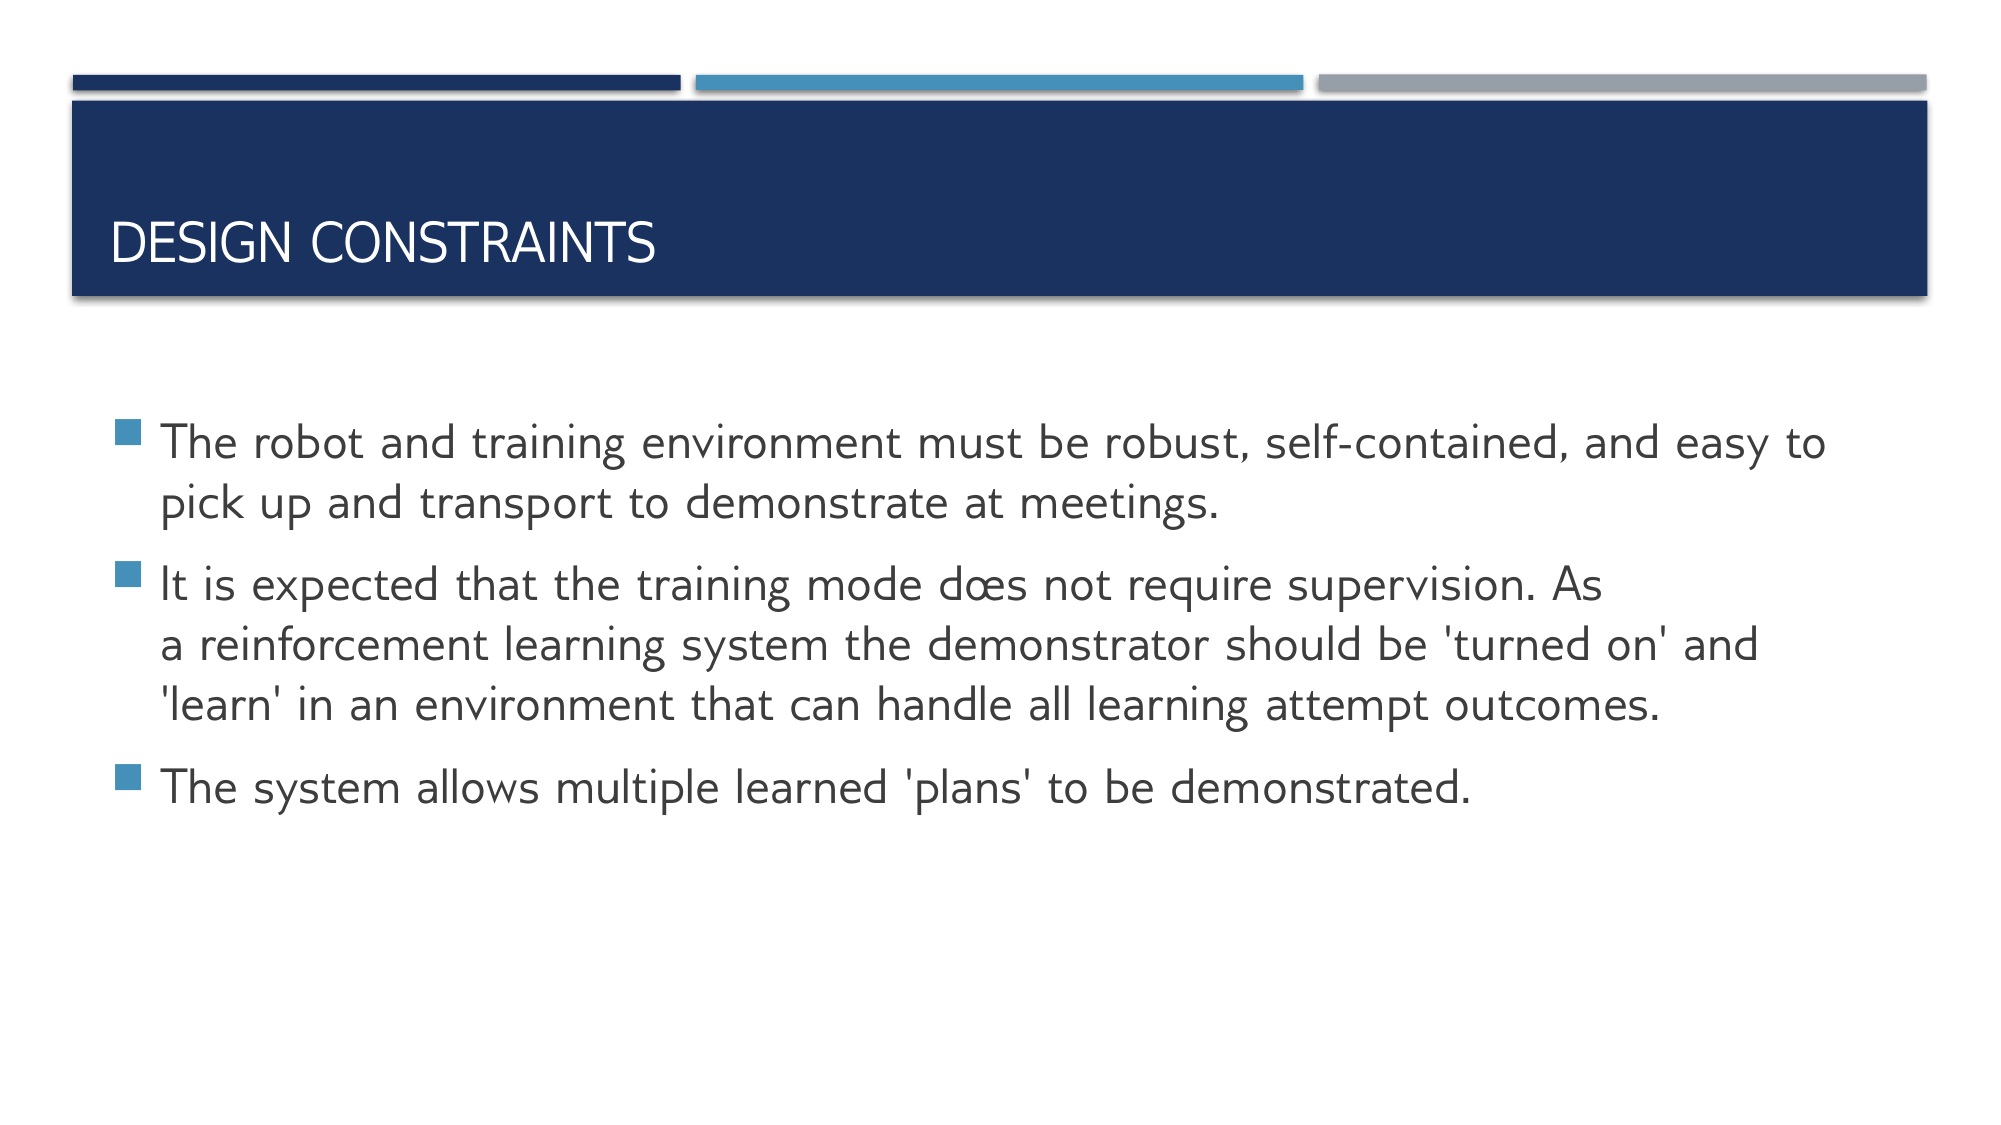

# Design constraints
The robot and training environment must be robust, self-contained, and easy to pick up and transport to demonstrate at meetings.
It is expected that the training mode does not require supervision. As a reinforcement learning system the demonstrator should be 'turned on' and 'learn' in an environment that can handle all learning attempt outcomes.
The system allows multiple learned 'plans' to be demonstrated.